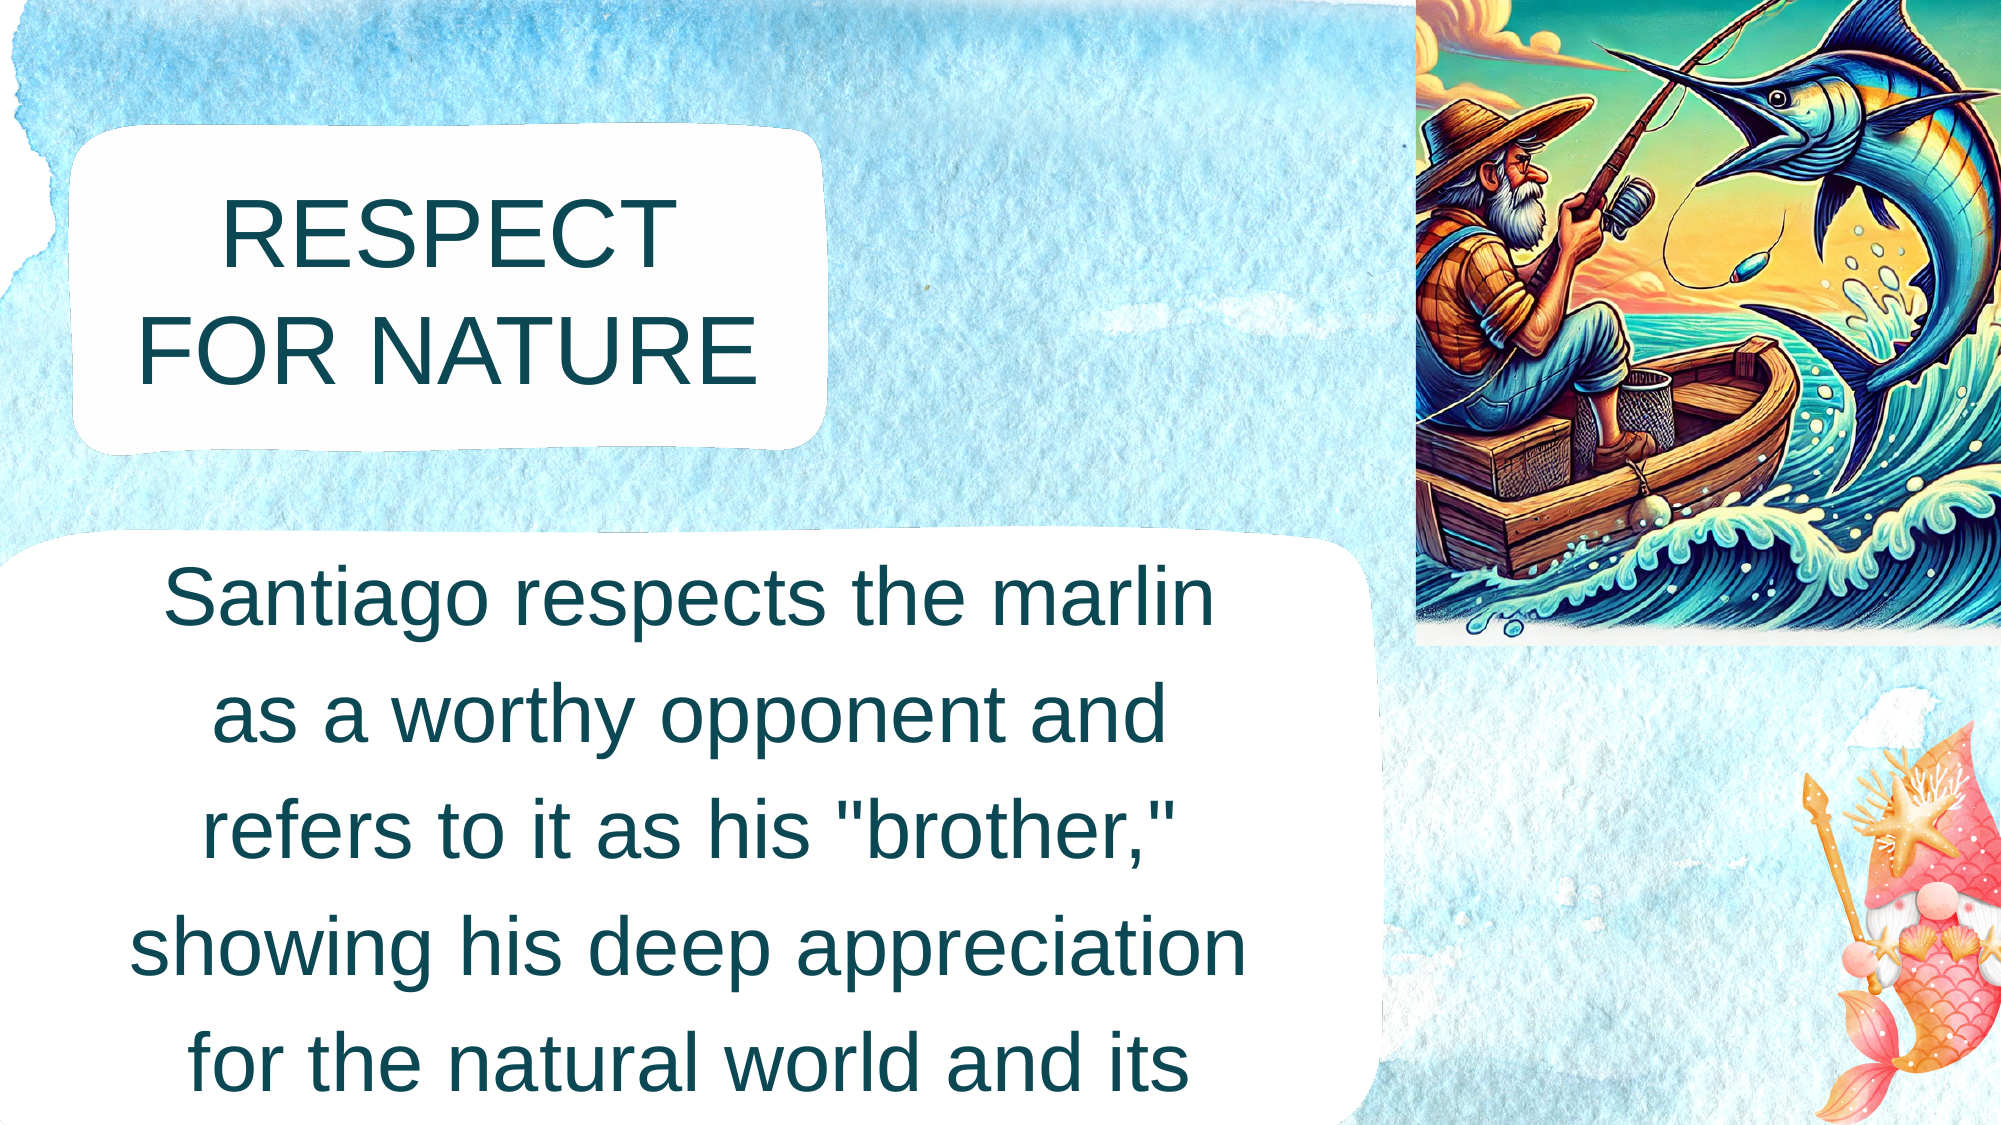

RESPECT FOR NATURE

Santiago respects the marlin as a worthy opponent and refers to it as his "brother," showing his deep appreciation for the natural world and its creatures.